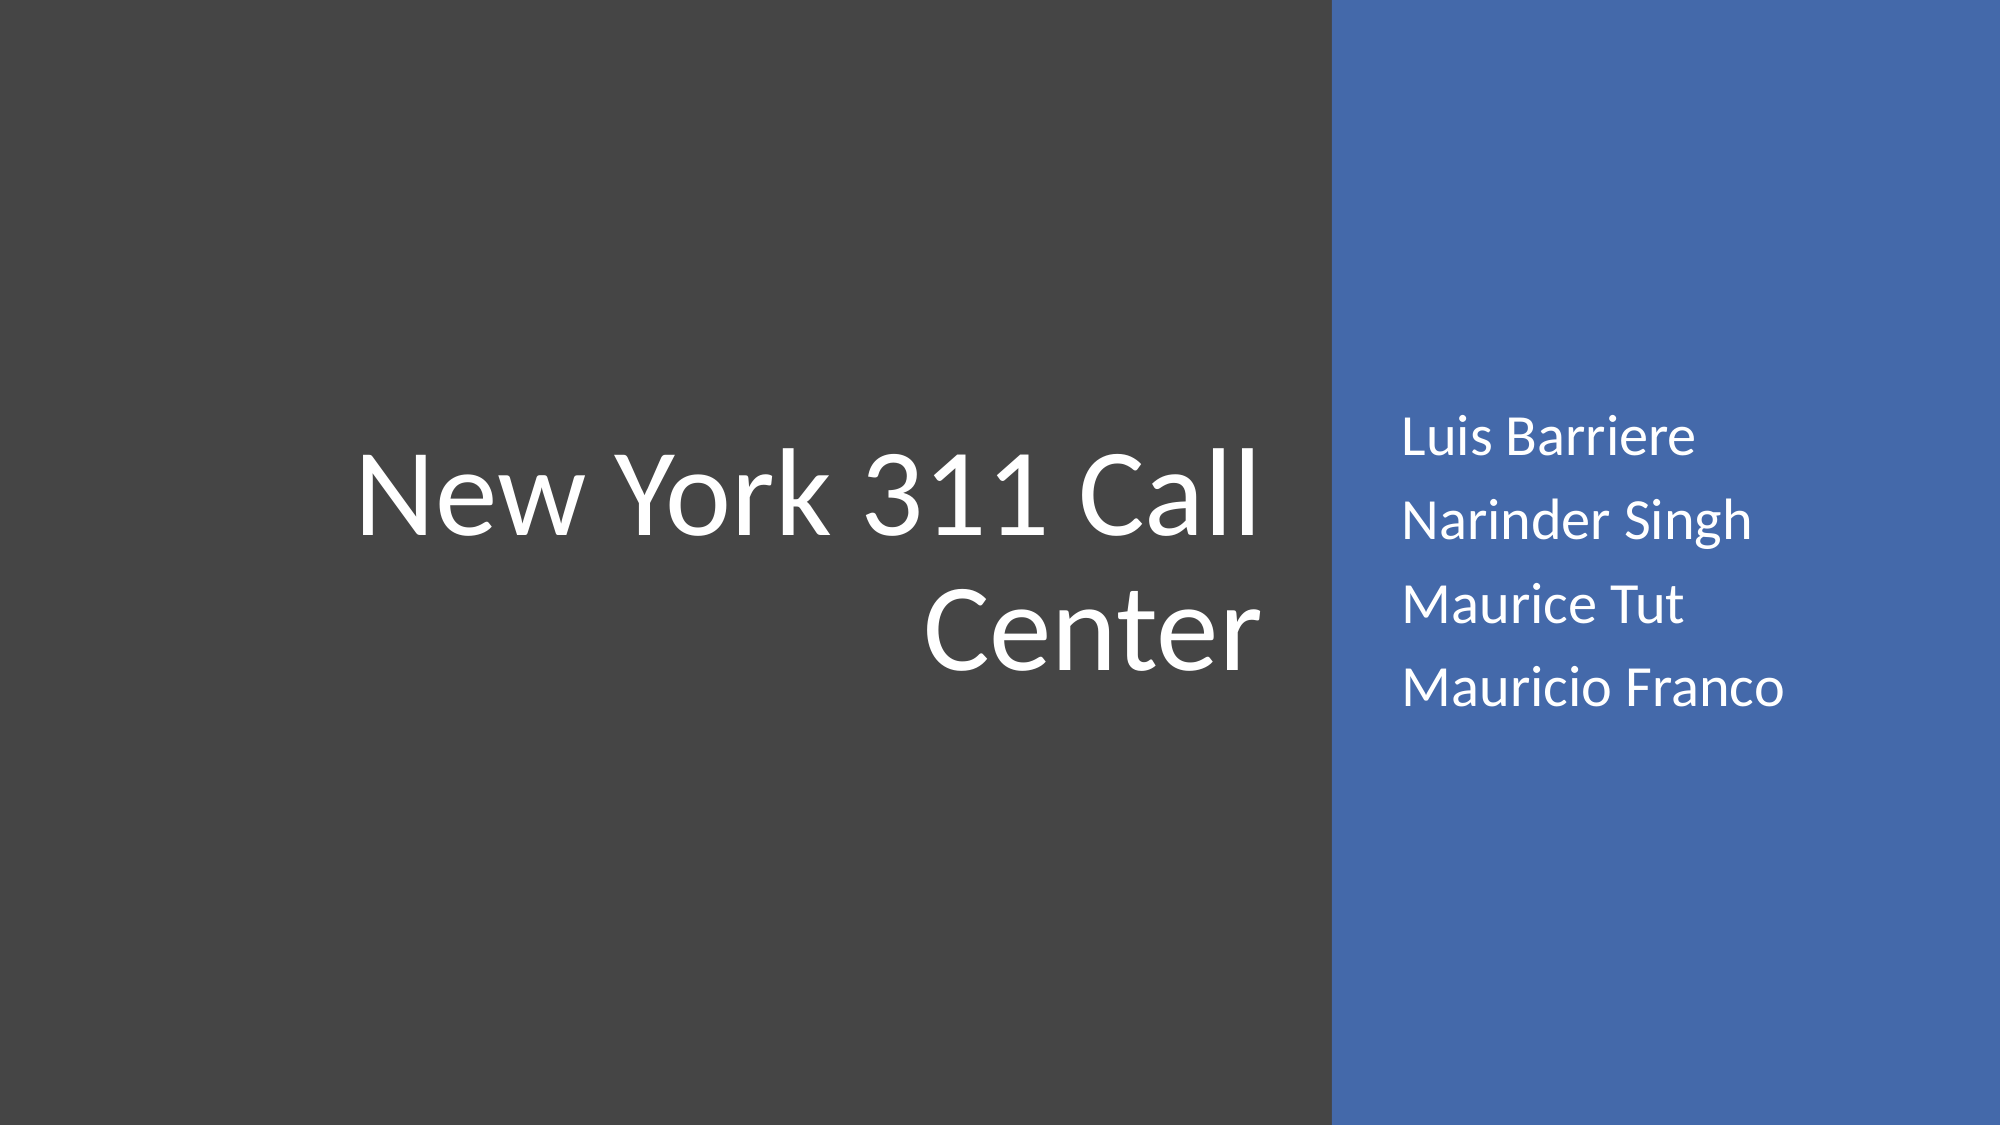

# New York 311 Call Center
Luis Barriere
Narinder Singh
Maurice Tut
Mauricio Franco